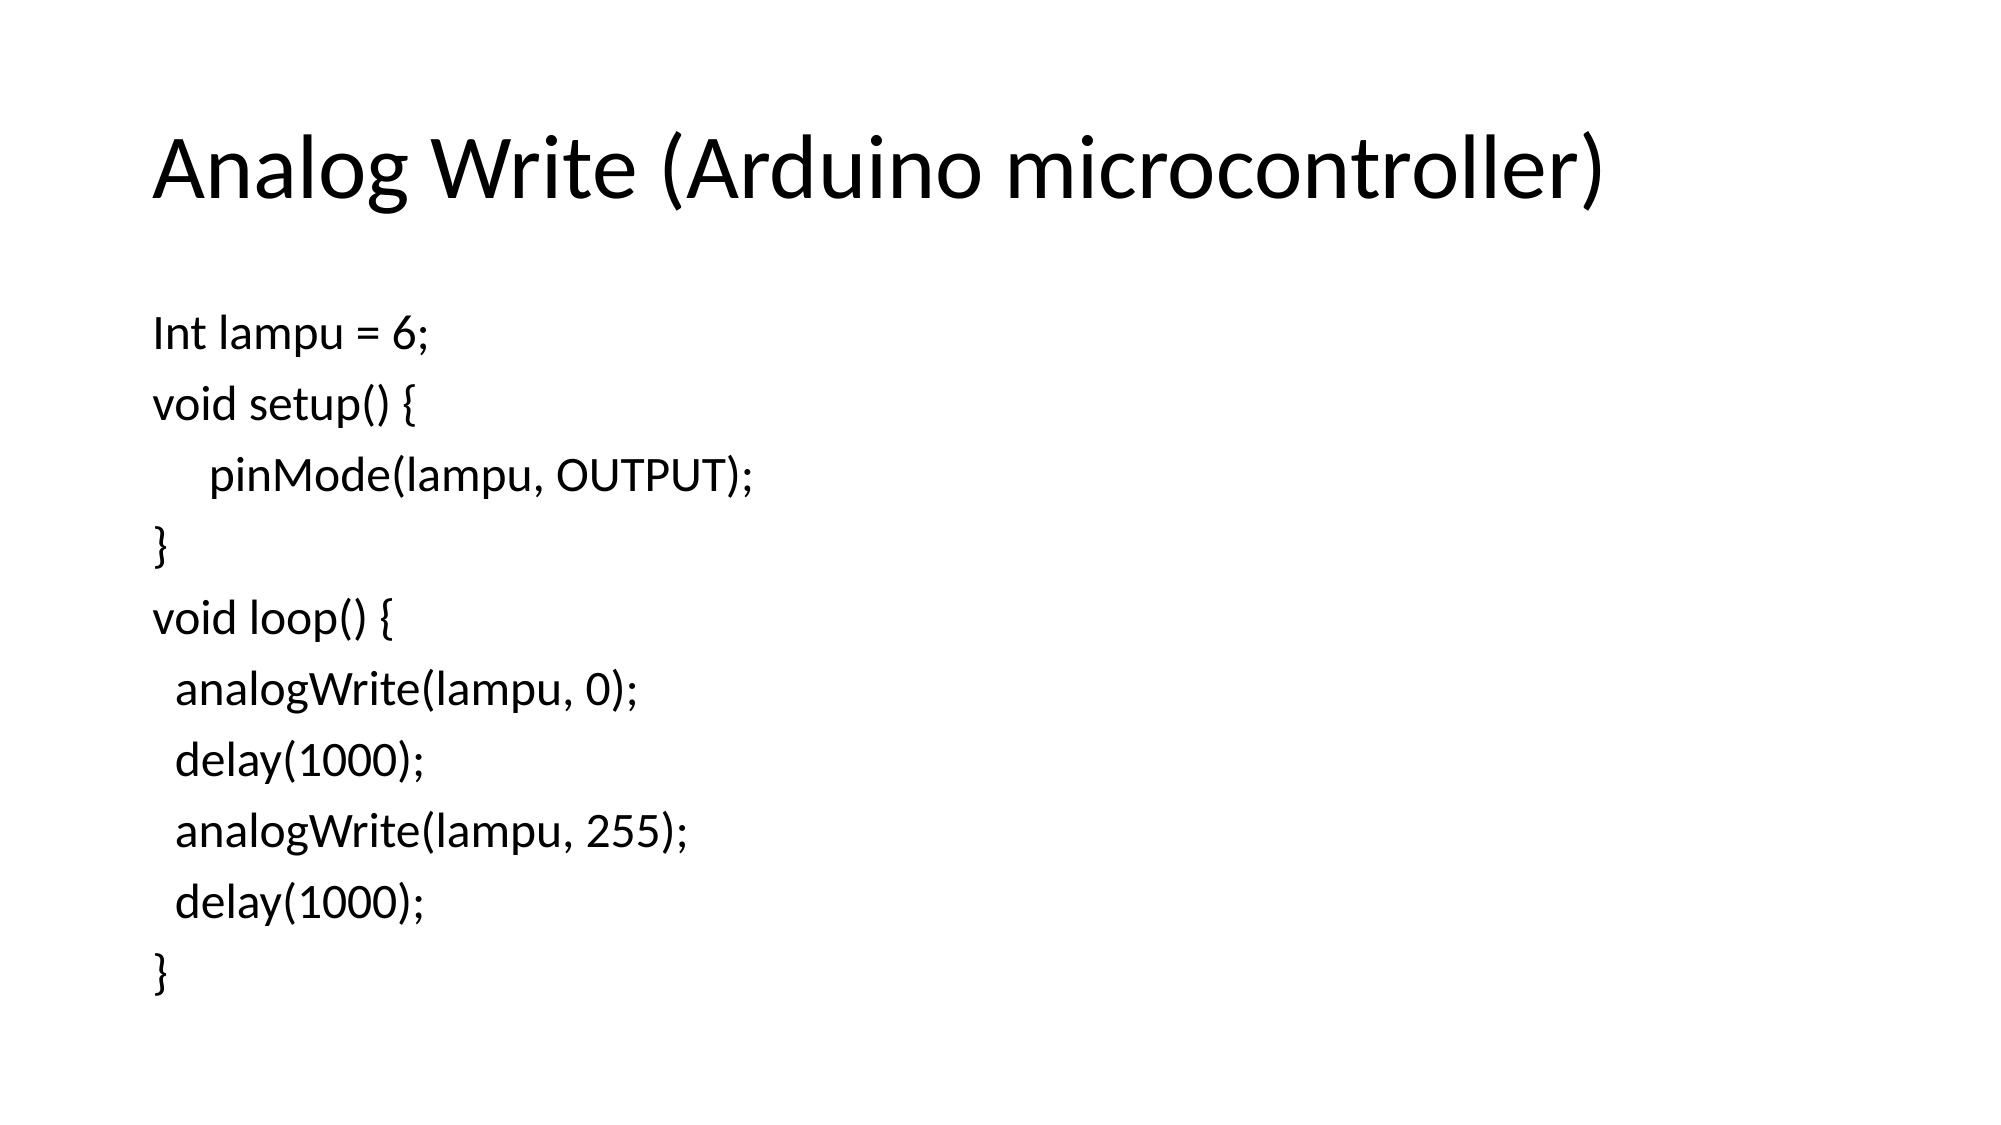

# Analog Write (Arduino microcontroller)
Int lampu = 6;
void setup() {
     pinMode(lampu, OUTPUT);
}
void loop() {
  analogWrite(lampu, 0);
  delay(1000);
  analogWrite(lampu, 255);
  delay(1000);
}